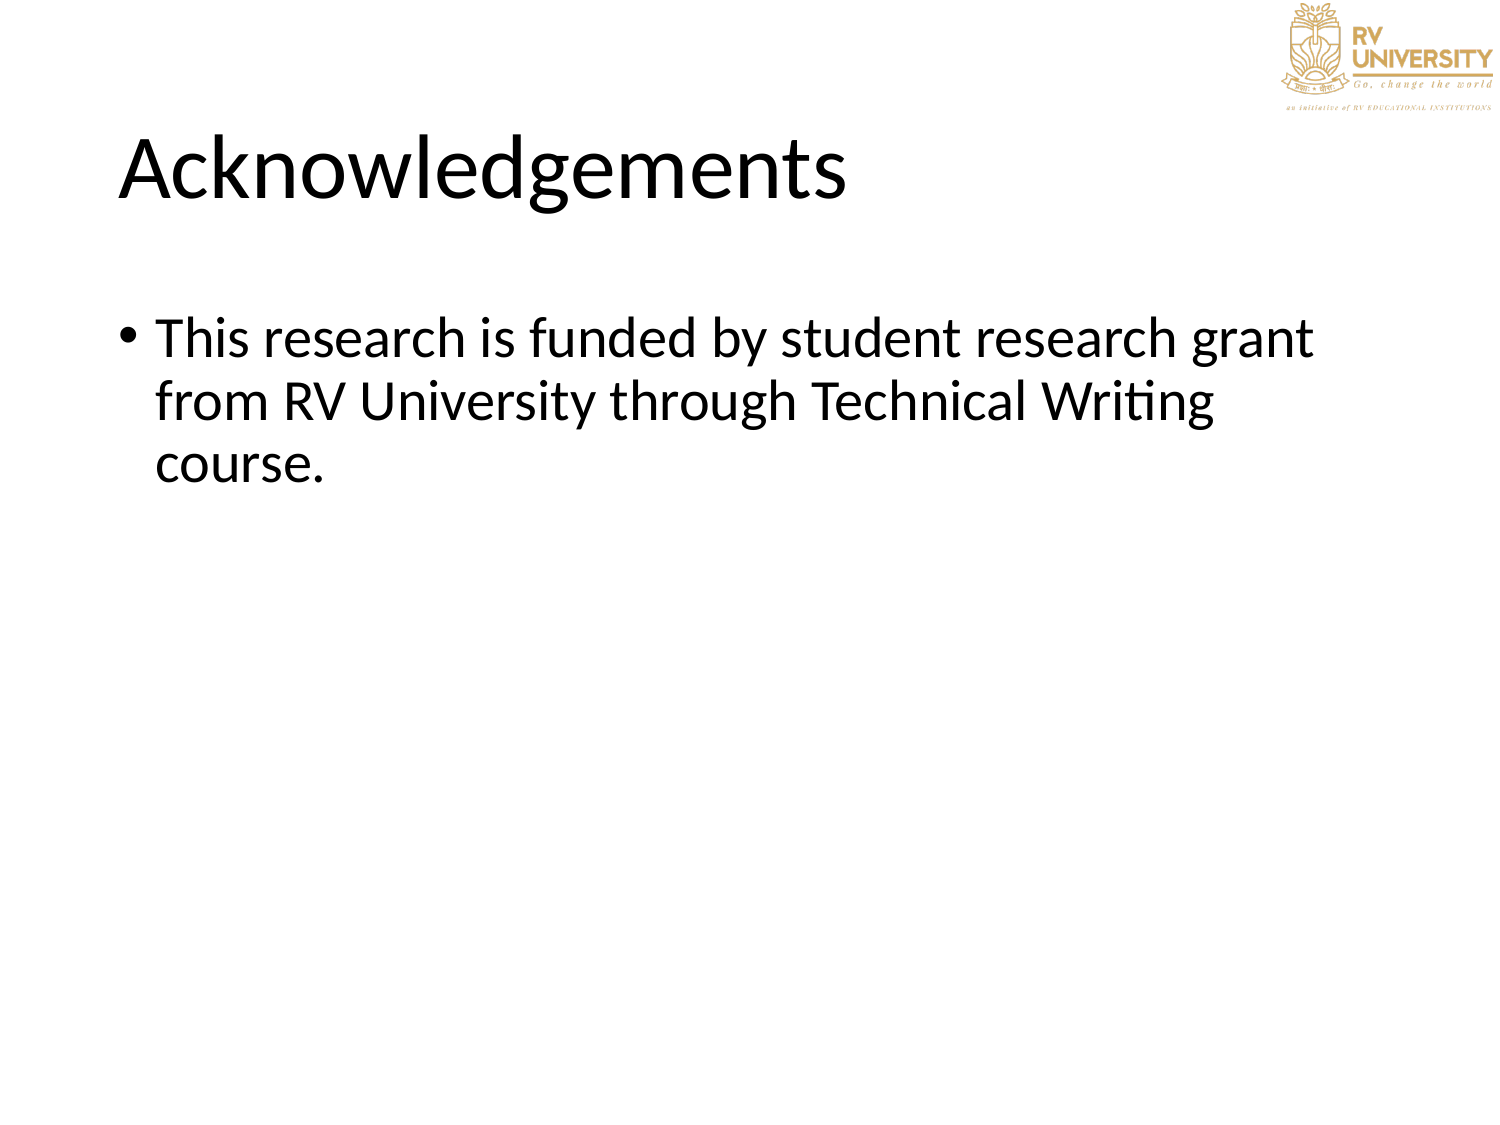

# Acknowledgements
This research is funded by student research grant from RV University through Technical Writing course.